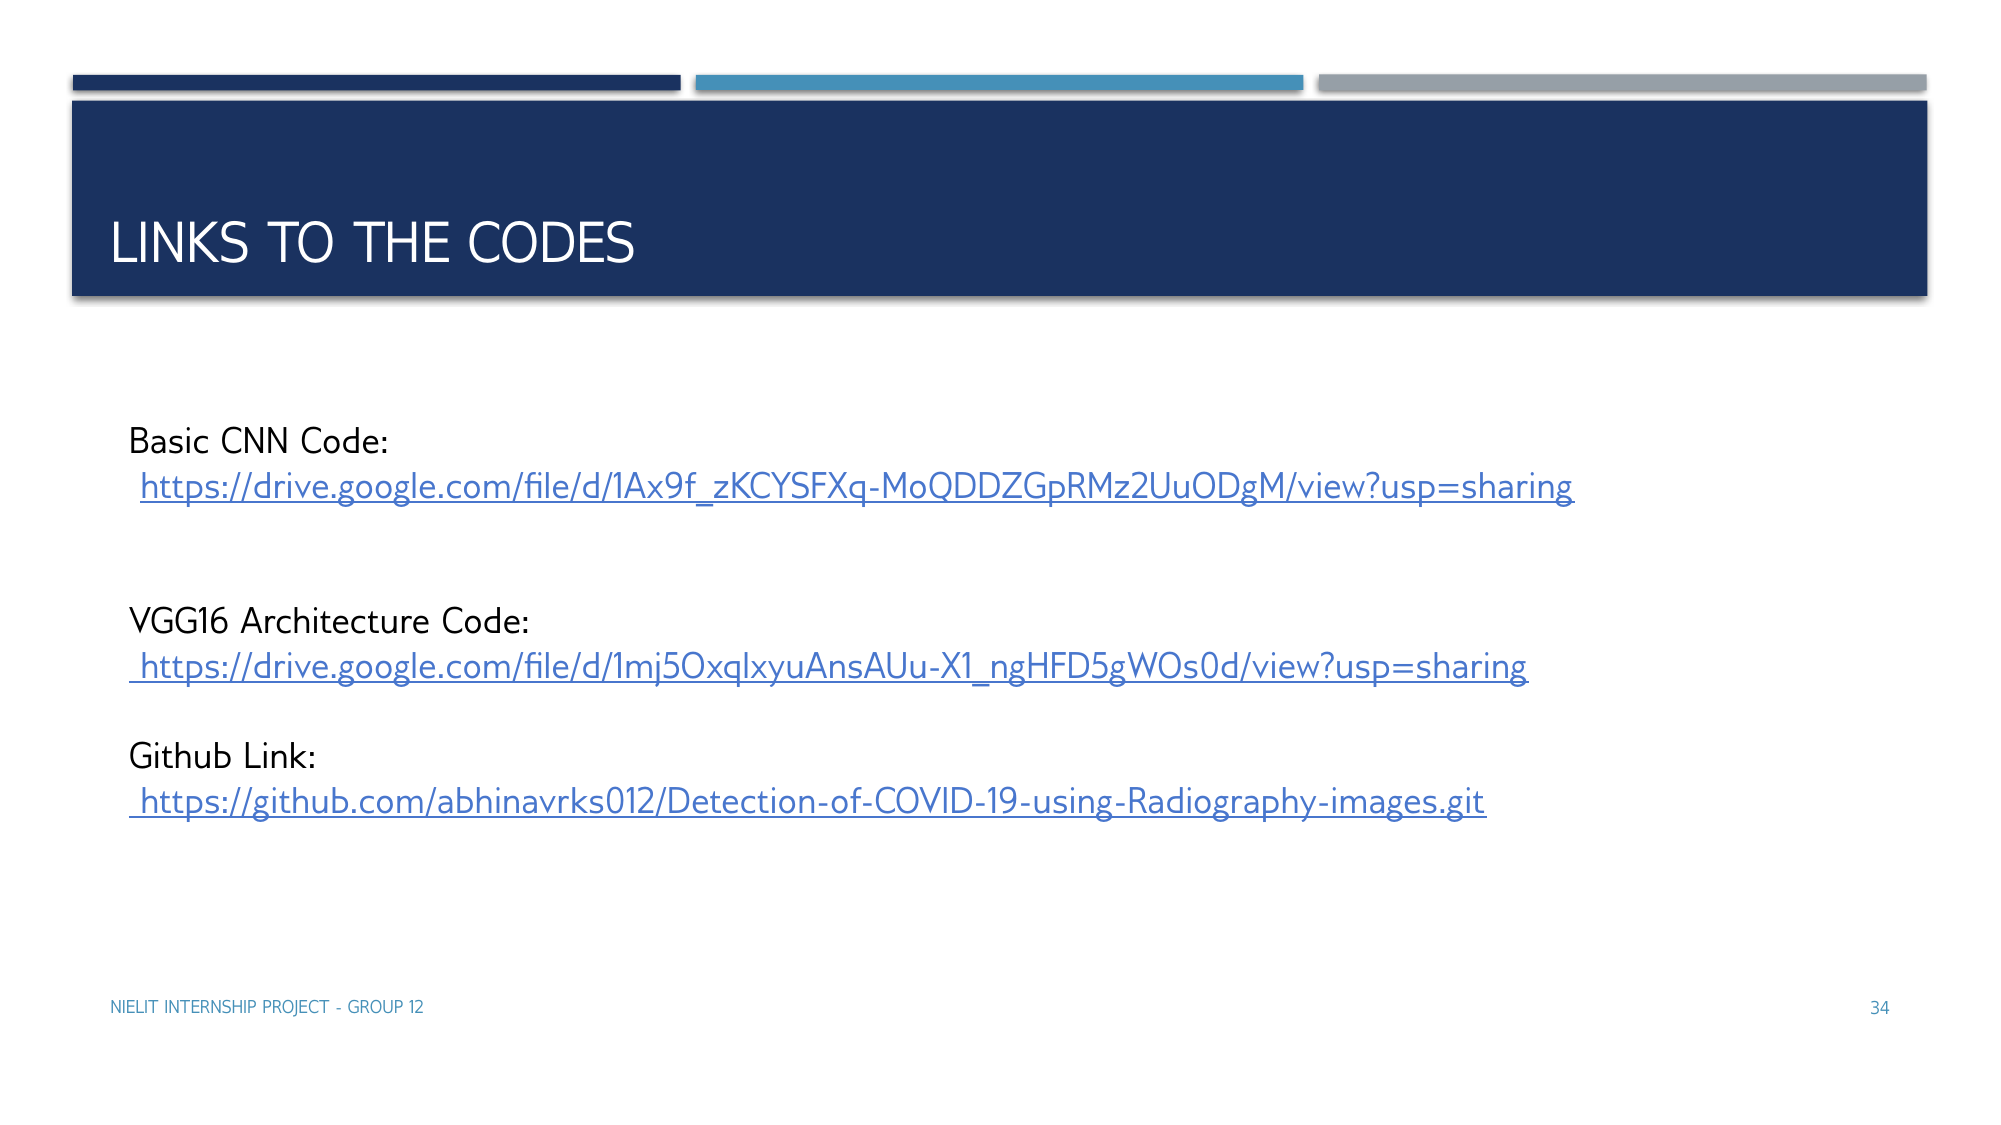

# Links to the codes
Basic CNN Code:
 https://drive.google.com/file/d/1Ax9f_zKCYSFXq-MoQDDZGpRMz2UuODgM/view?usp=sharing

VGG16 Architecture Code:
 https://drive.google.com/file/d/1mj5OxqlxyuAnsAUu-X1_ngHFD5gWOs0d/view?usp=sharing

Github Link:
 https://github.com/abhinavrks012/Detection-of-COVID-19-using-Radiography-images.git
NIELIT Internship Project - GROUP 12
34